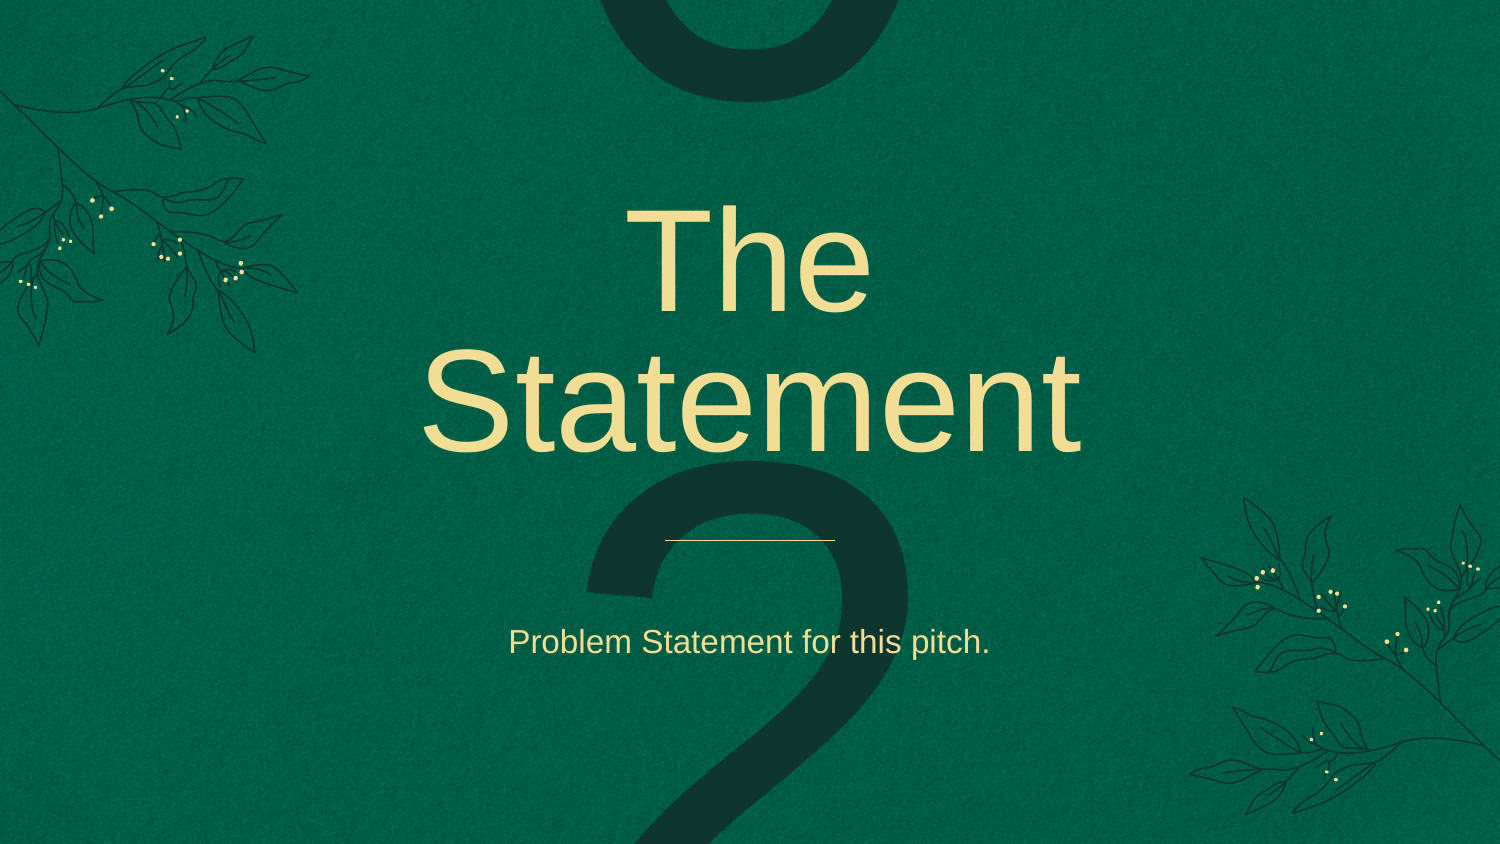

02
# The Statement
Problem Statement for this pitch.